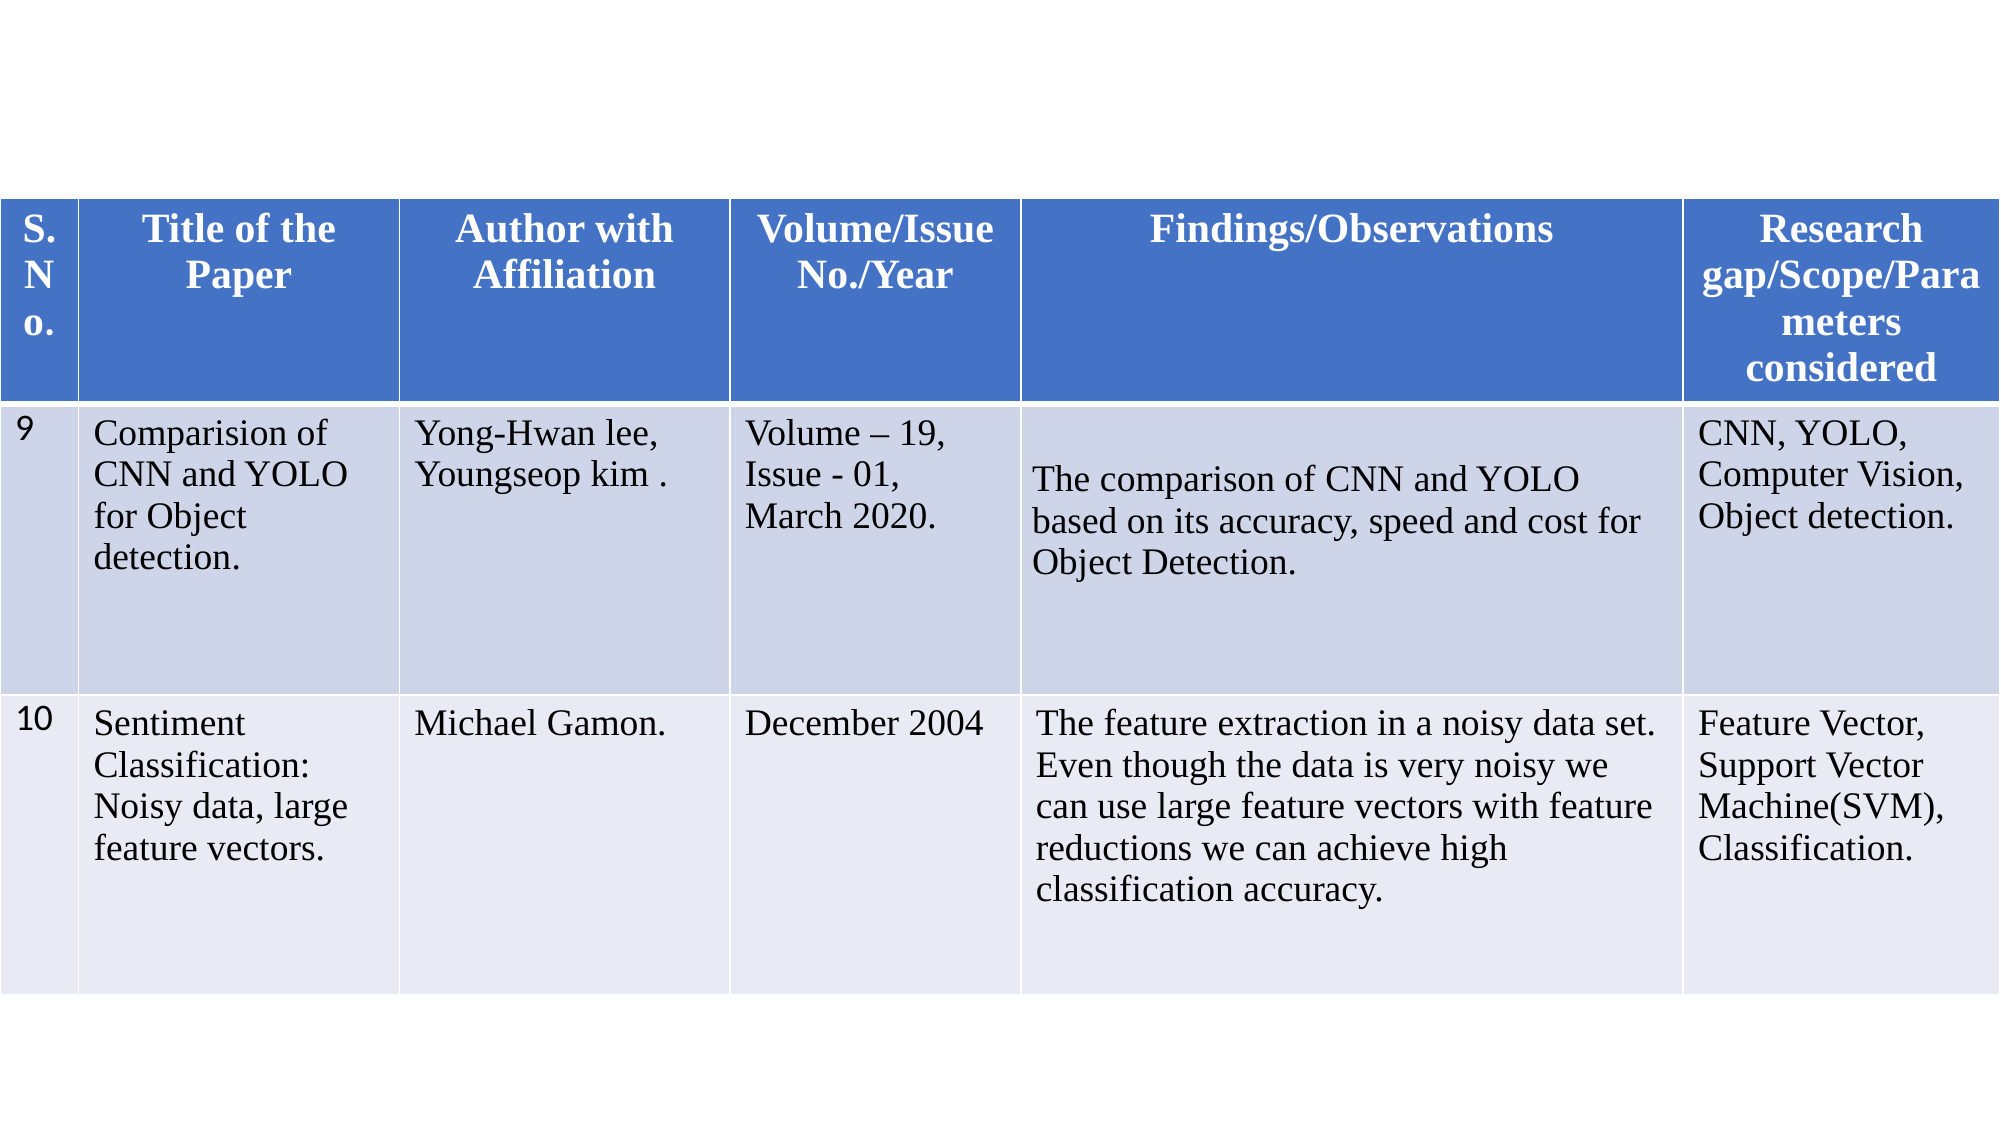

| S.No. | Title of the Paper | Author with Affiliation | Volume/Issue No./Year | Findings/Observations | Research gap/Scope/Parameters considered |
| --- | --- | --- | --- | --- | --- |
| 9 | Comparision of CNN and YOLO for Object detection. | Yong-Hwan lee, Youngseop kim . | Volume – 19, Issue - 01, March 2020. | The comparison of CNN and YOLO based on its accuracy, speed and cost for Object Detection. | CNN, YOLO, Computer Vision, Object detection. |
| 10 | Sentiment Classification: Noisy data, large feature vectors. | Michael Gamon. | December 2004 | The feature extraction in a noisy data set. Even though the data is very noisy we can use large feature vectors with feature reductions we can achieve high classification accuracy. | Feature Vector, Support Vector Machine(SVM), Classification. |